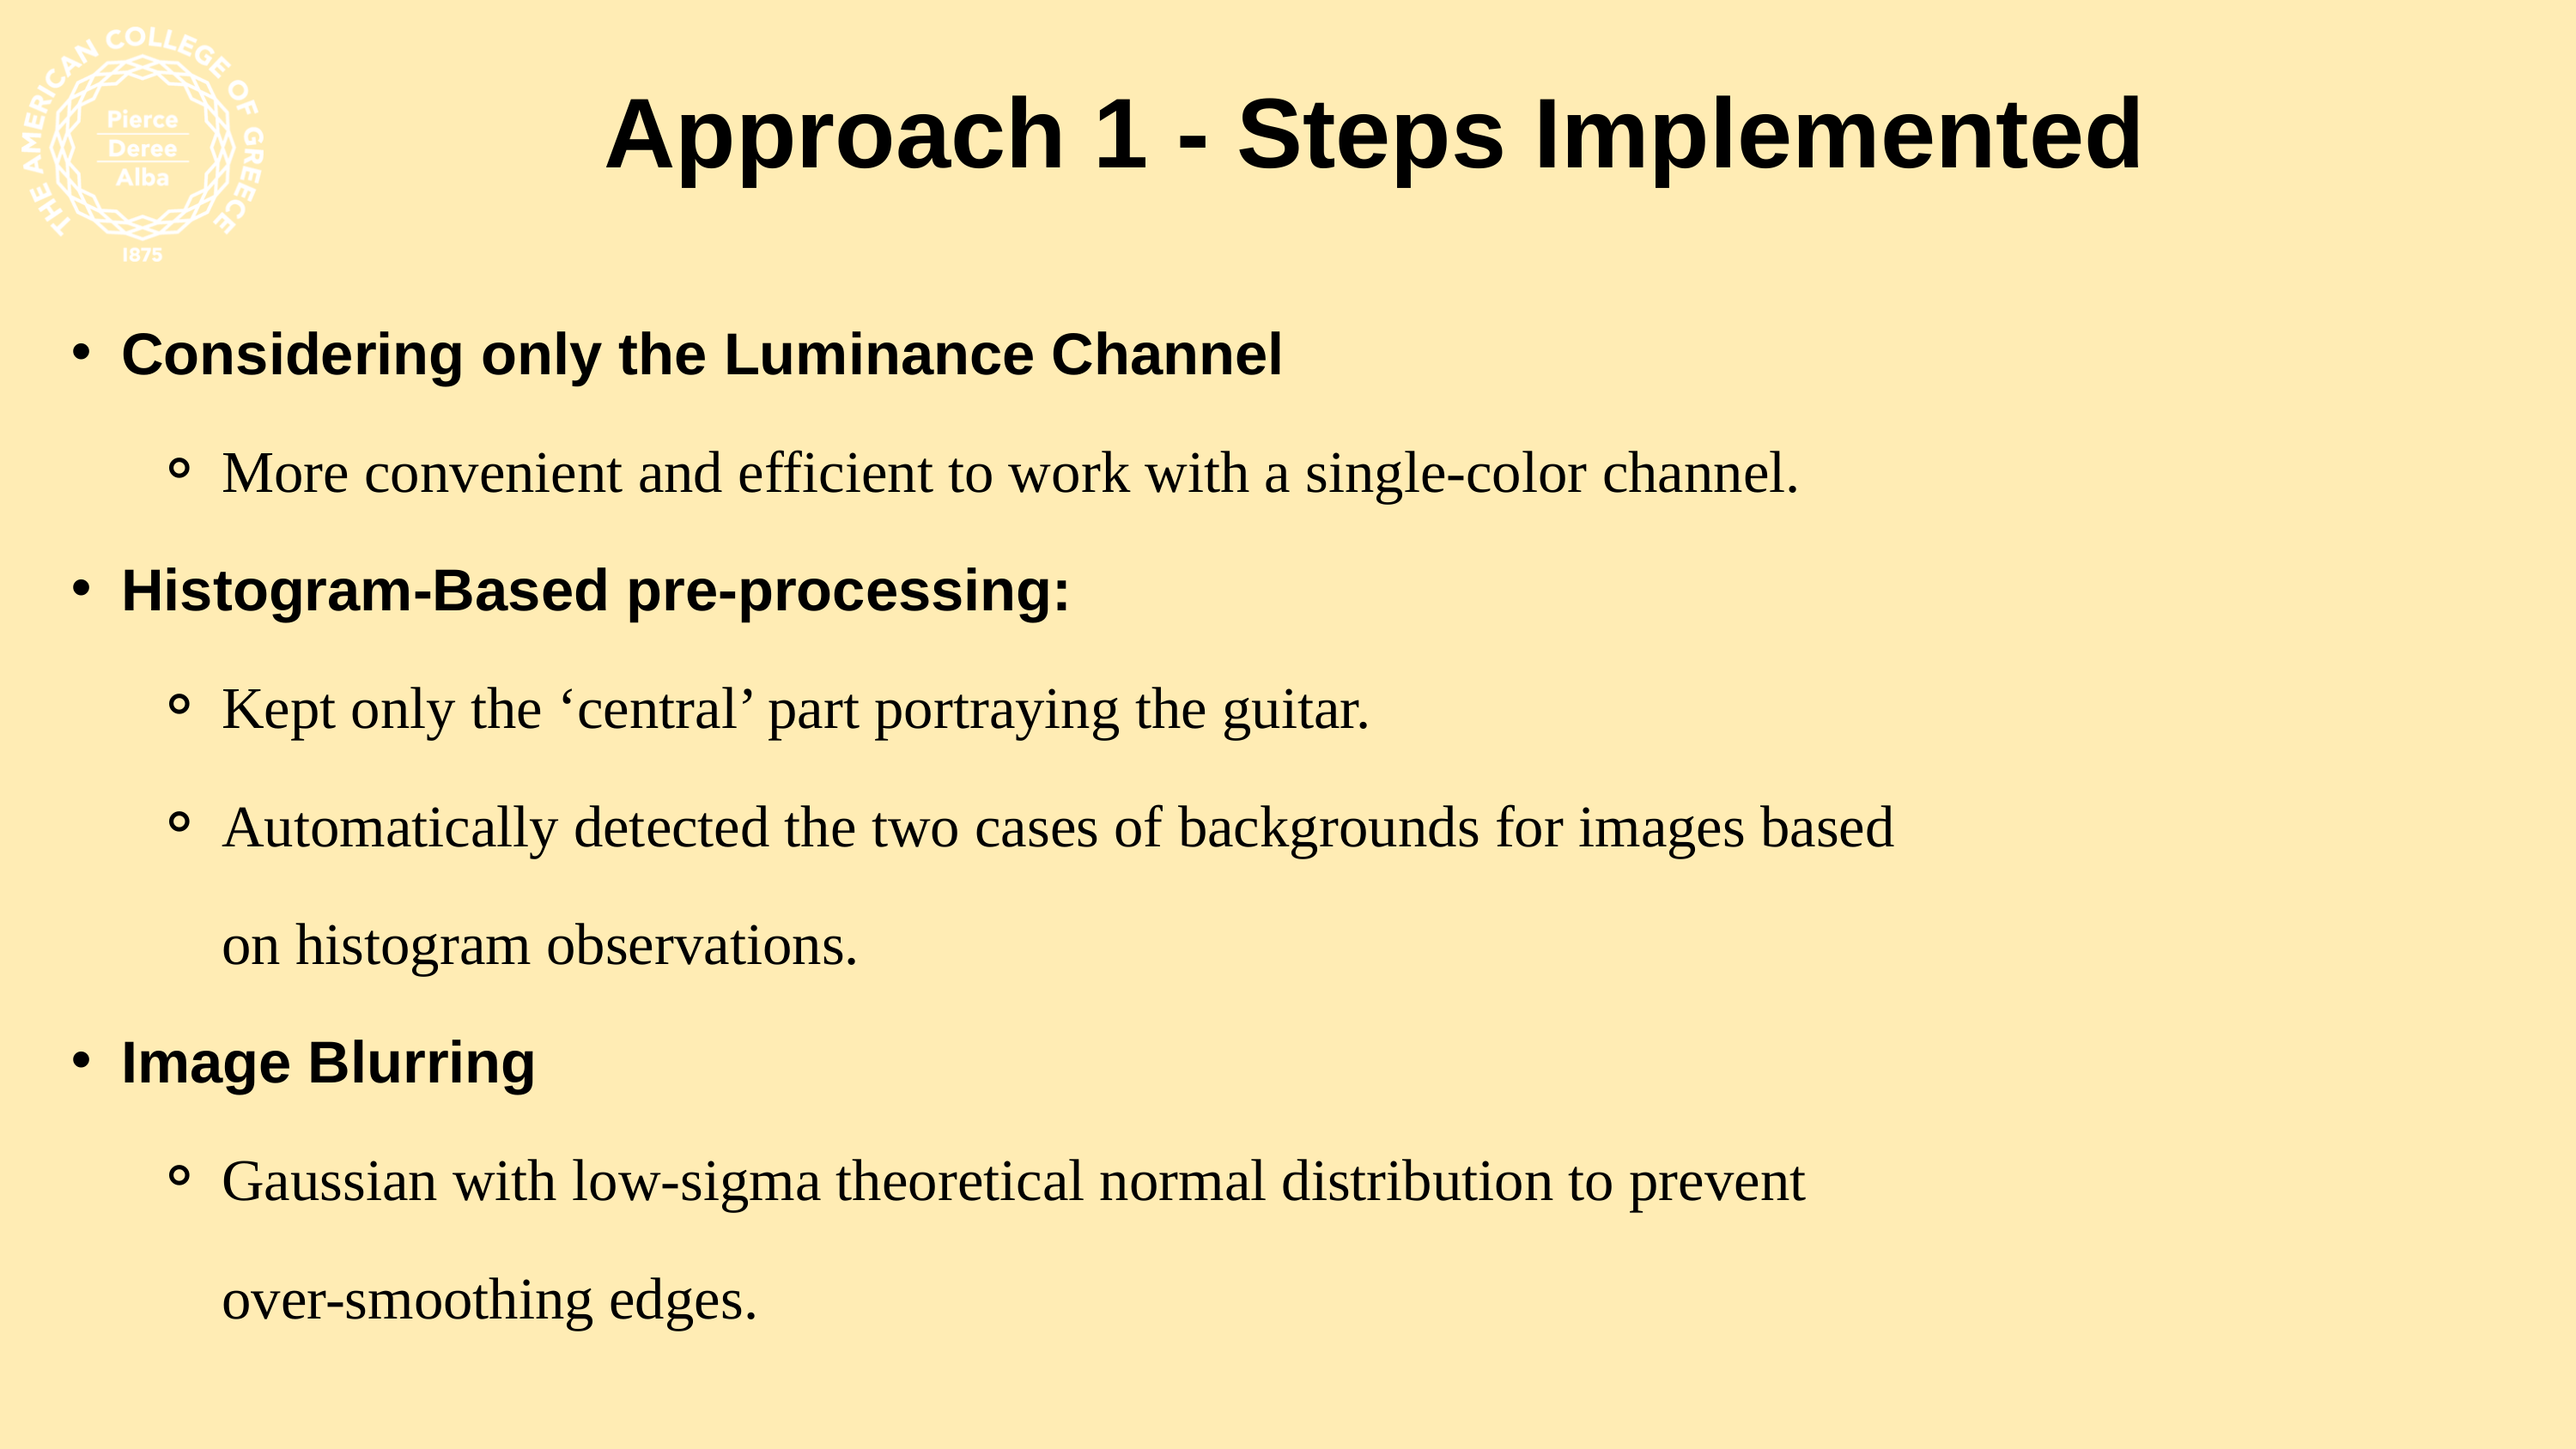

Approach 1 - Steps Implemented
Considering only the Luminance Channel
More convenient and efficient to work with a single-color channel.
Histogram-Based pre-processing:
Kept only the ‘central’ part portraying the guitar.
Automatically detected the two cases of backgrounds for images based on histogram observations.
Image Blurring
Gaussian with low-sigma theoretical normal distribution to prevent over-smoothing edges.